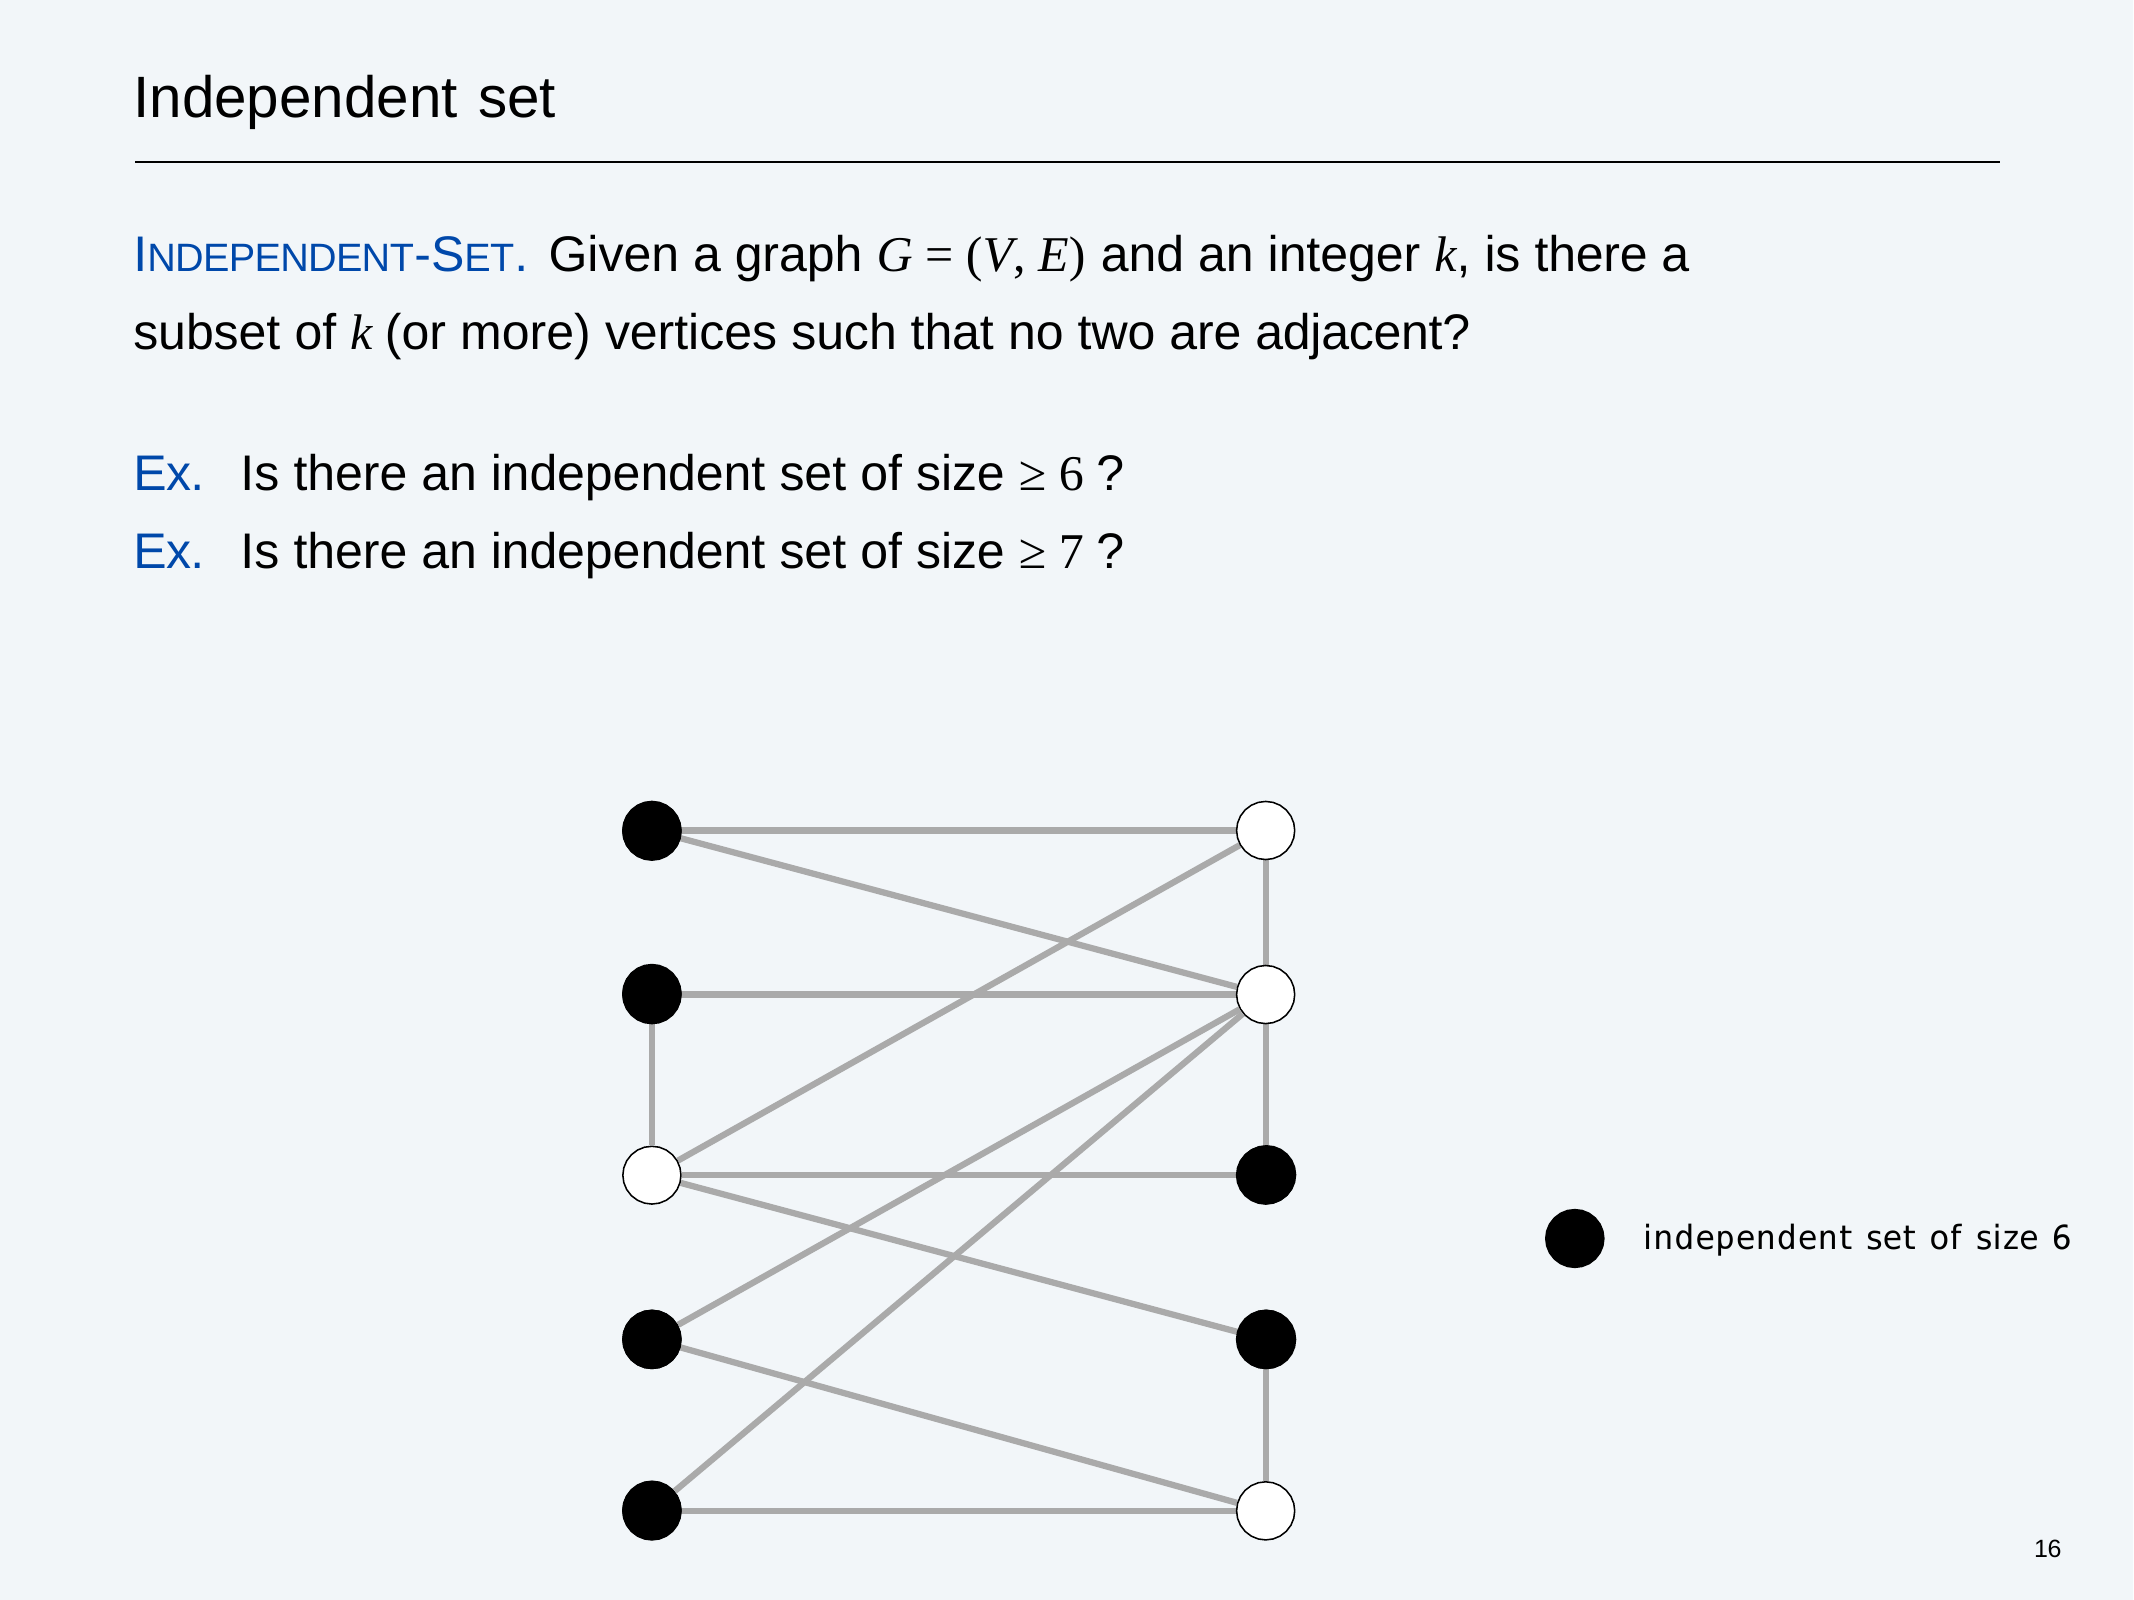

# Independent set

INDEPENDENT-SET.	Given a graph G = (V, E) and an integer k, is there a subset of k (or more) vertices such that no two are adjacent?

Ex.	Is there an independent set of size ≥ 6 ? Ex.	Is there an independent set of size ≥ 7 ?

independent set of size 6
16